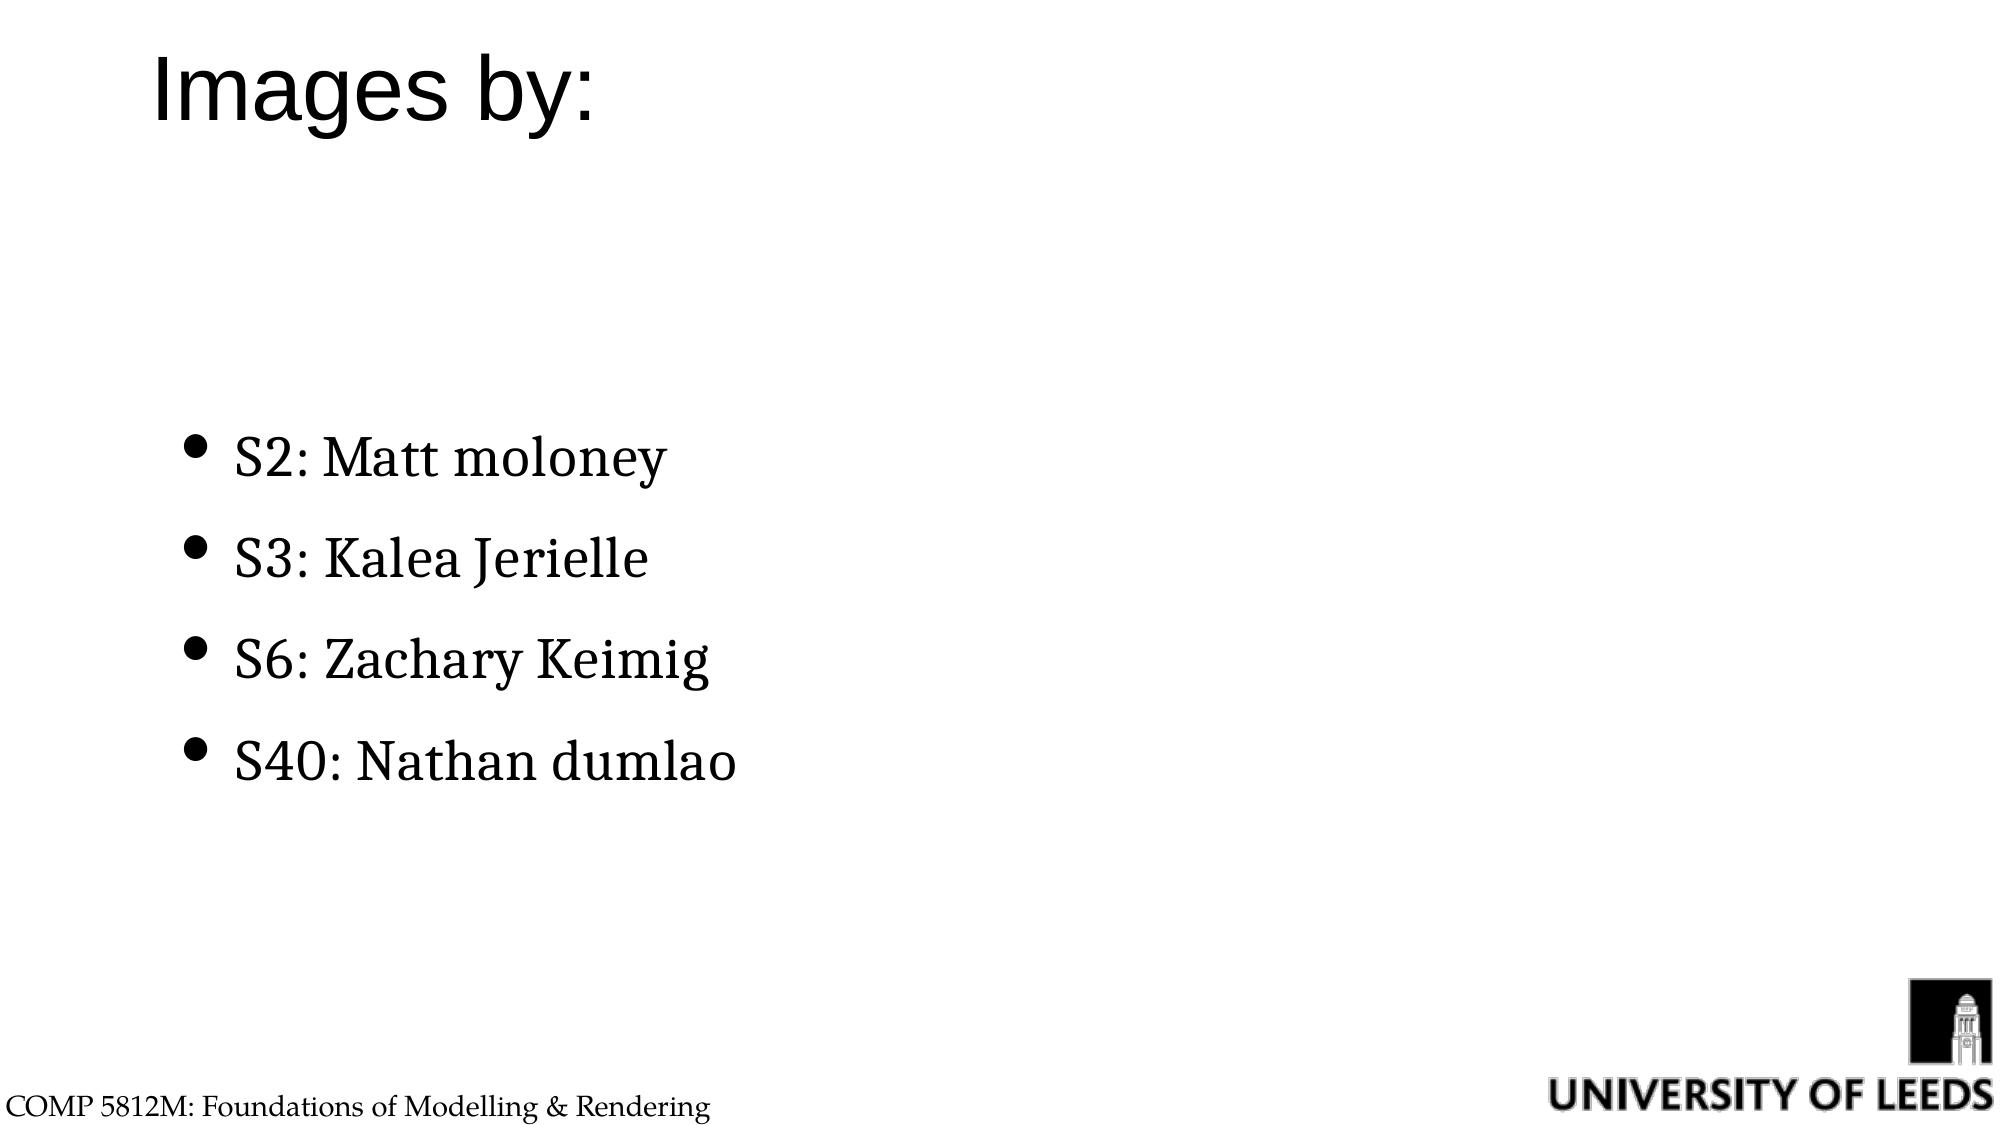

# Images by:
S2: Matt moloney
S3: Kalea Jerielle
S6: Zachary Keimig
S40: Nathan dumlao